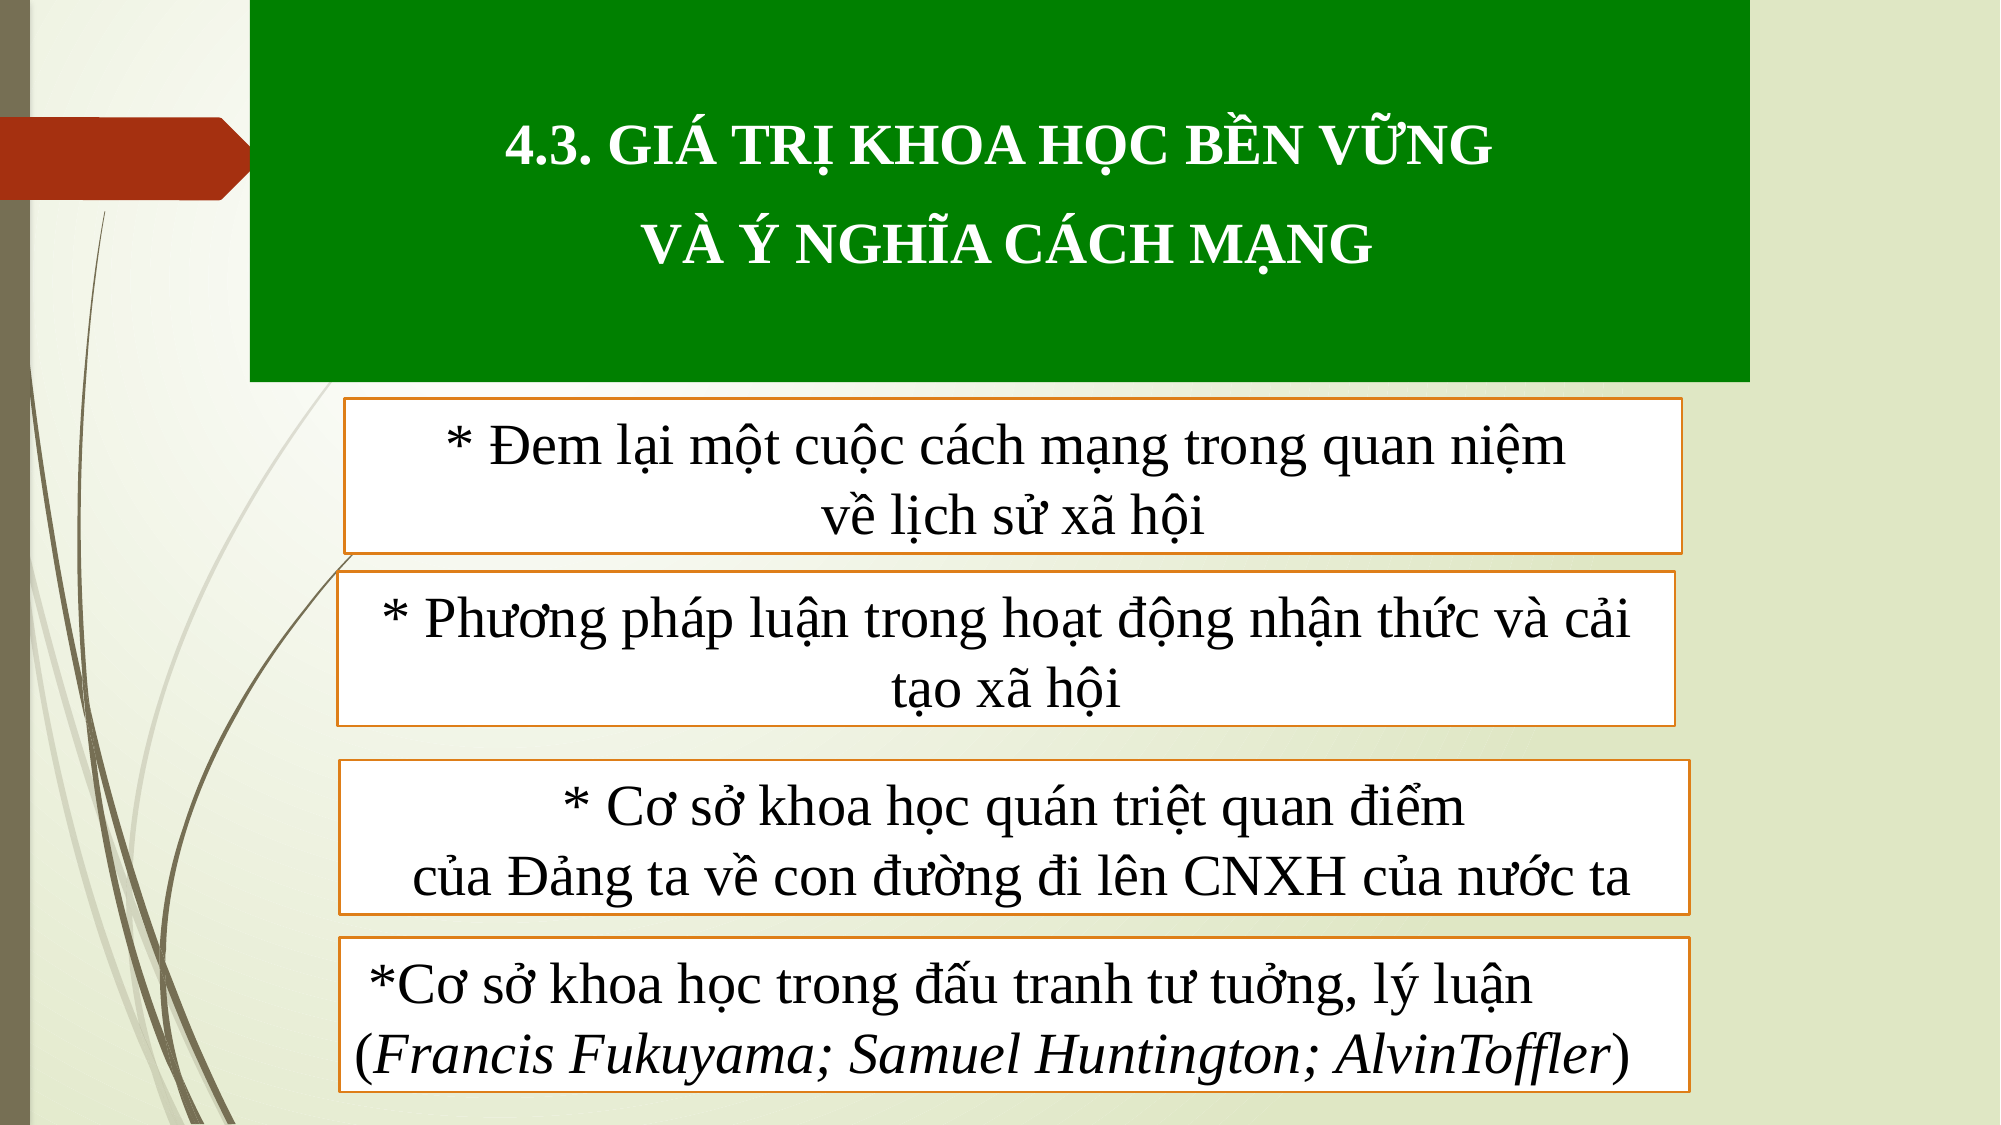

4.3. GIÁ TRỊ KHOA HỌC BỀN VỮNG
 VÀ Ý NGHĨA CÁCH MẠNG

* Đem lại một cuộc cách mạng trong quan niệm
về lịch sử xã hội
* Phương pháp luận trong hoạt động nhận thức và cải tạo xã hội
* Cơ sở khoa học quán triệt quan điểm
 của Đảng ta về con đường đi lên CNXH của nước ta
 *Cơ sở khoa học trong đấu tranh tư tuởng, lý luận
(Francis Fukuyama; Samuel Huntington; AlvinToffler)